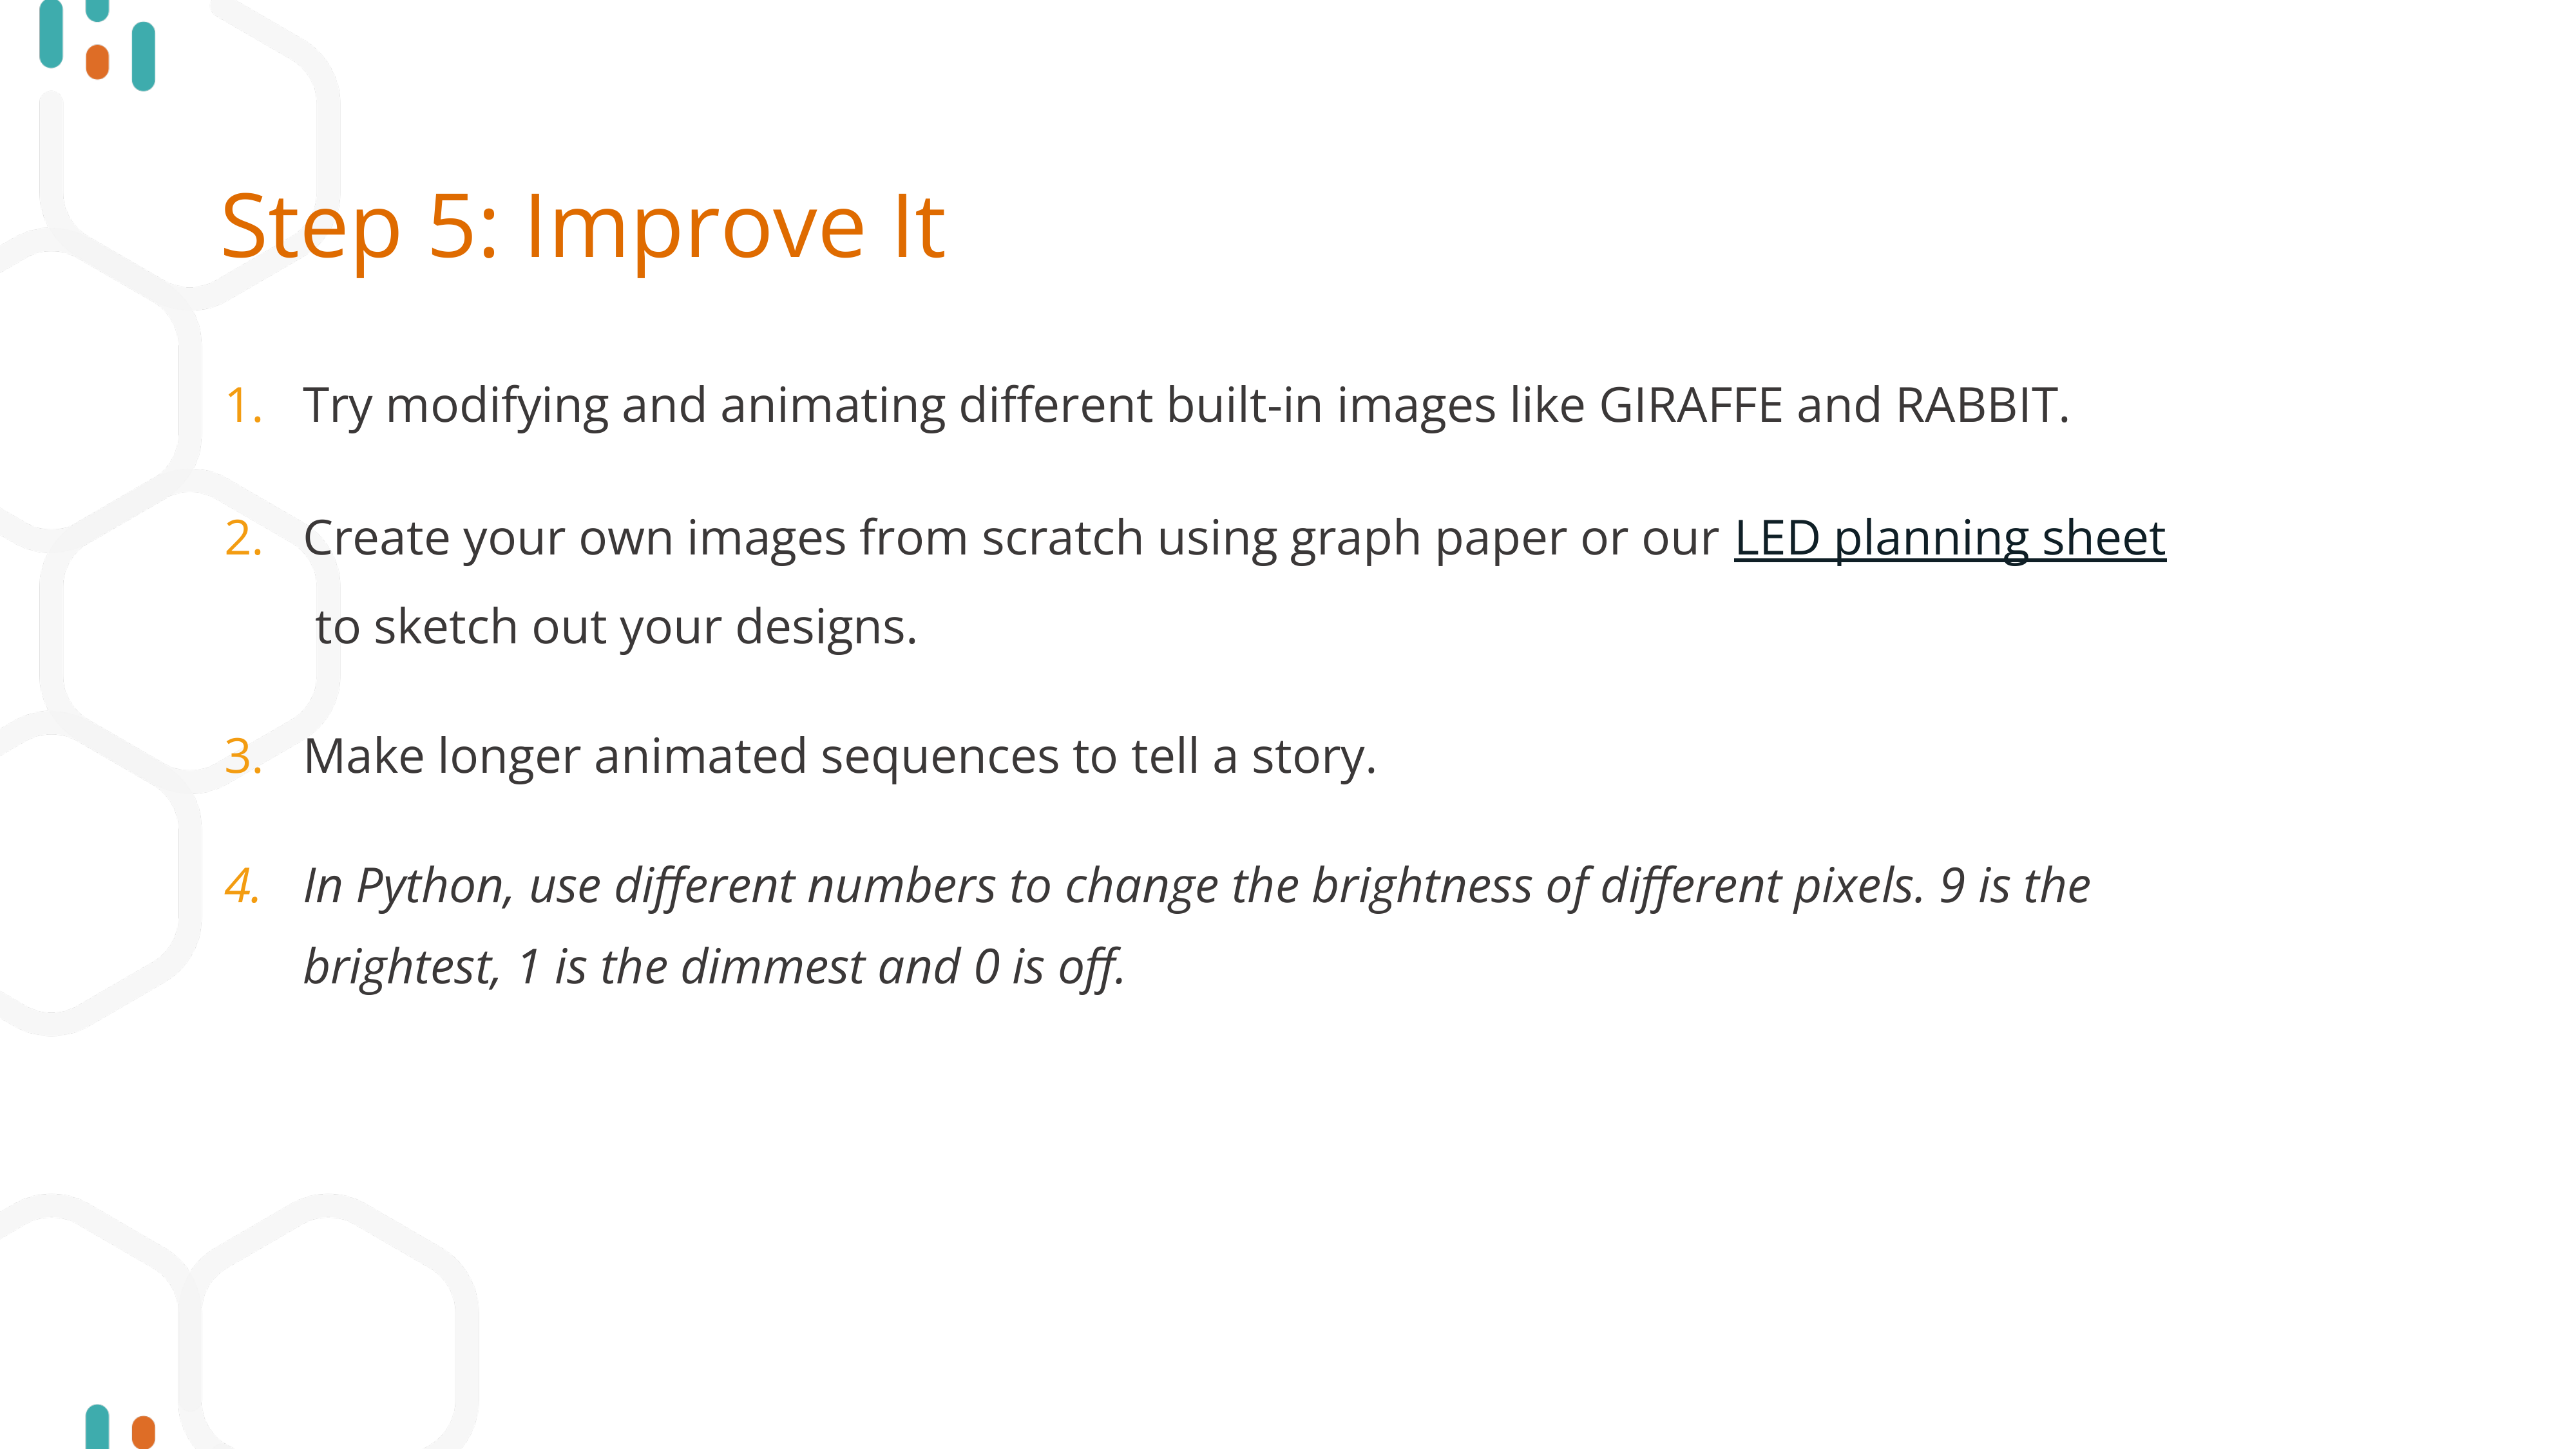

# Step 5: Improve It
Try modifying and animating different built-in images like GIRAFFE and RABBIT.
Create your own images from scratch using graph paper or our LED planning sheet to sketch out your designs.
Make longer animated sequences to tell a story.
In Python, use different numbers to change the brightness of different pixels. 9 is the brightest, 1 is the dimmest and 0 is off.